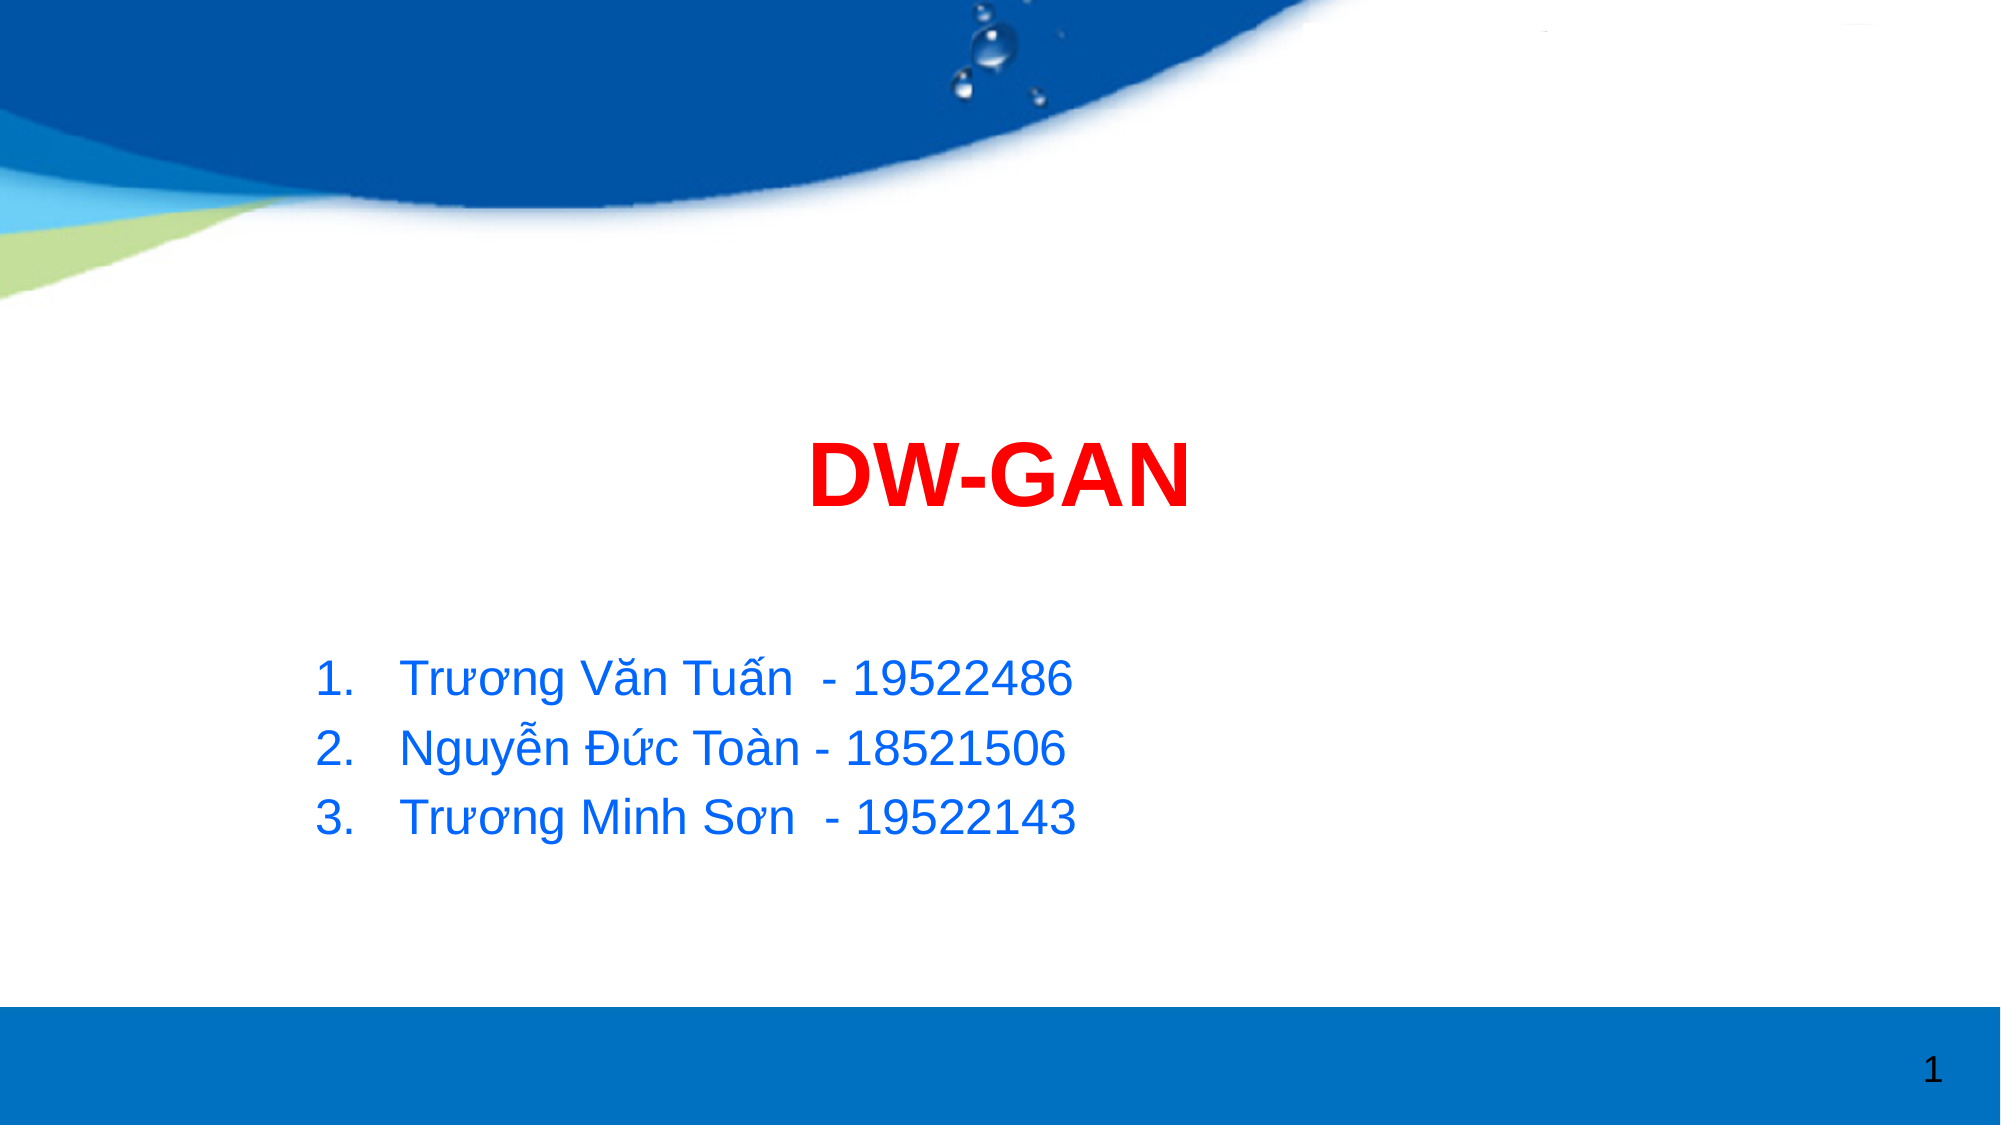

# DW-GAN
Trương Văn Tuấn  - 19522486
Nguyễn Đức Toàn - 18521506
Trương Minh Sơn  - 19522143